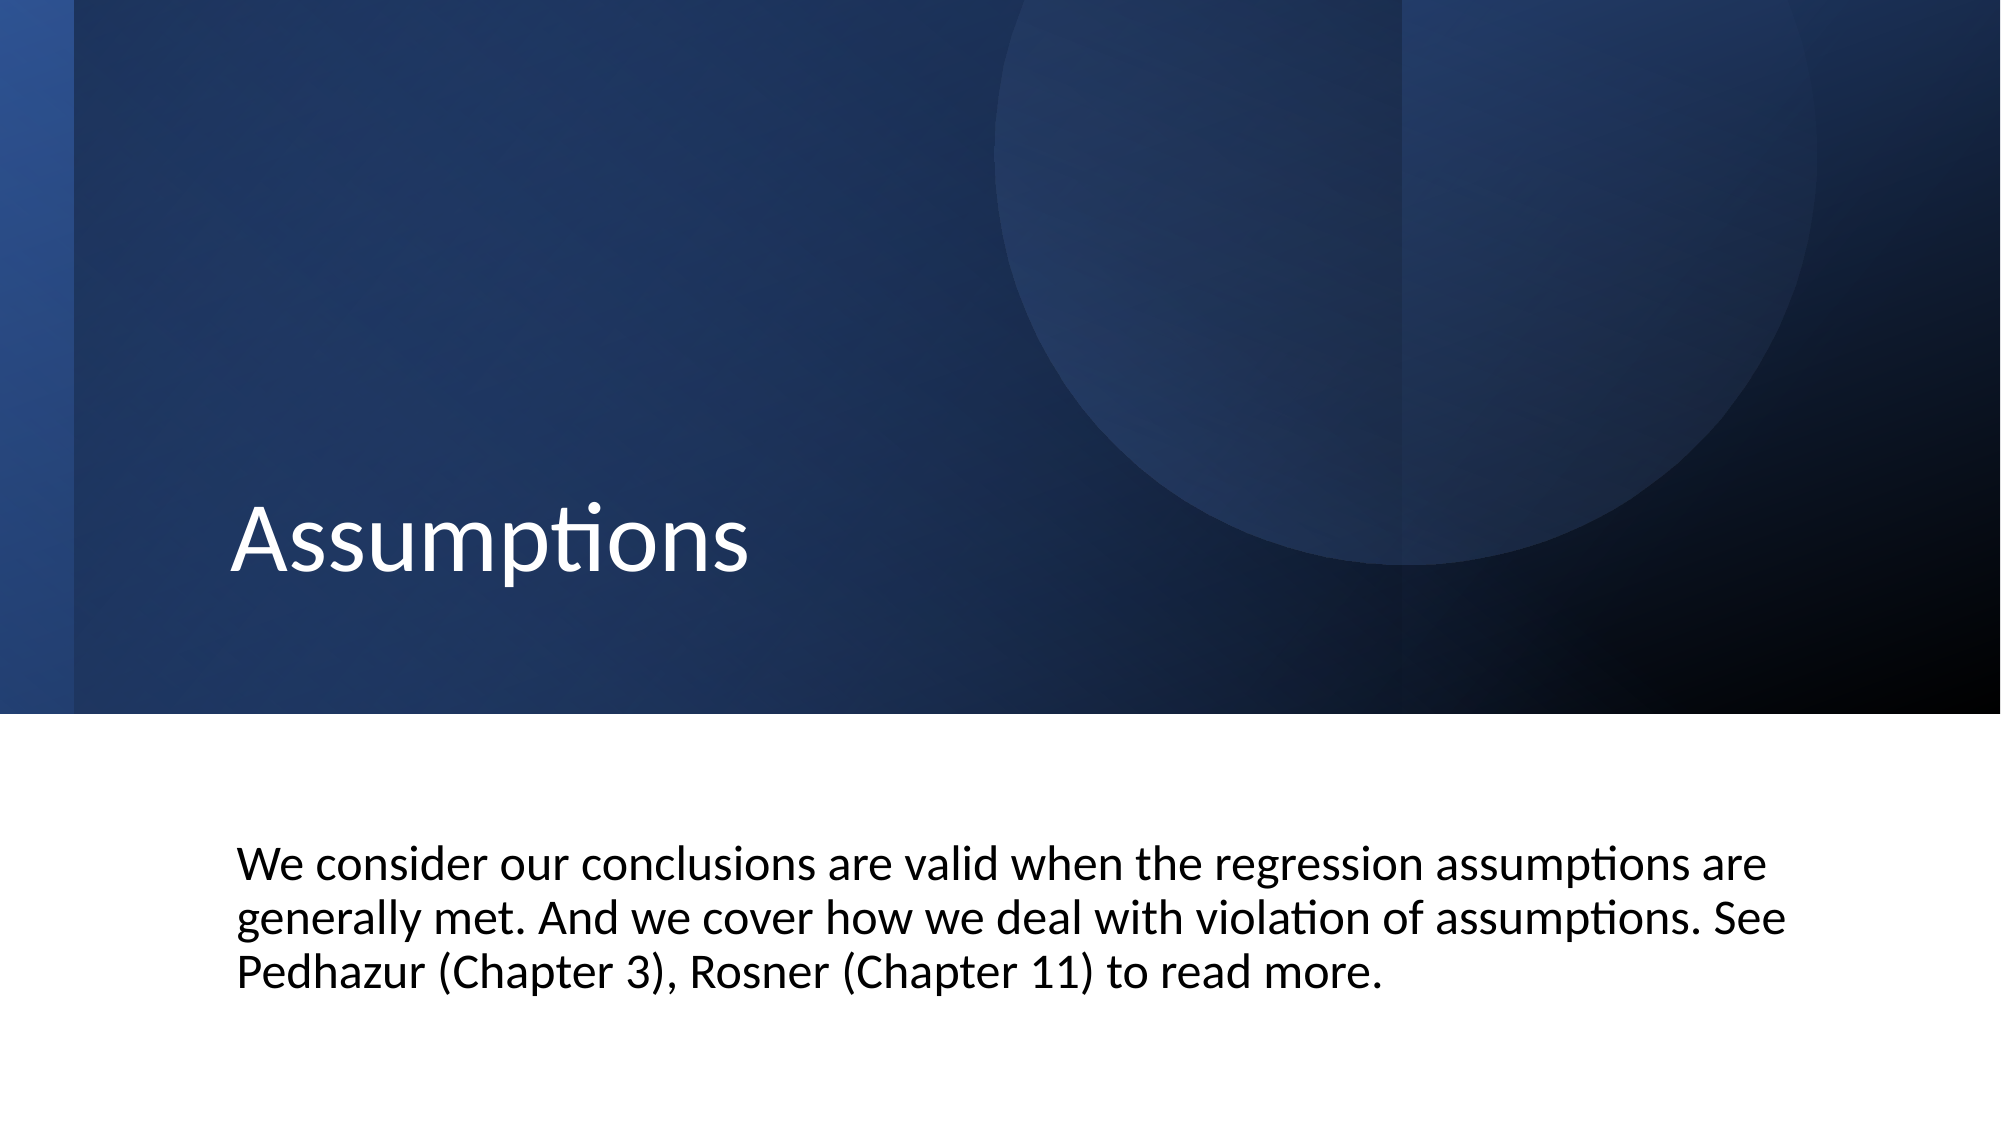

# Assumptions
We consider our conclusions are valid when the regression assumptions are generally met. And we cover how we deal with violation of assumptions. See Pedhazur (Chapter 3), Rosner (Chapter 11) to read more.
36